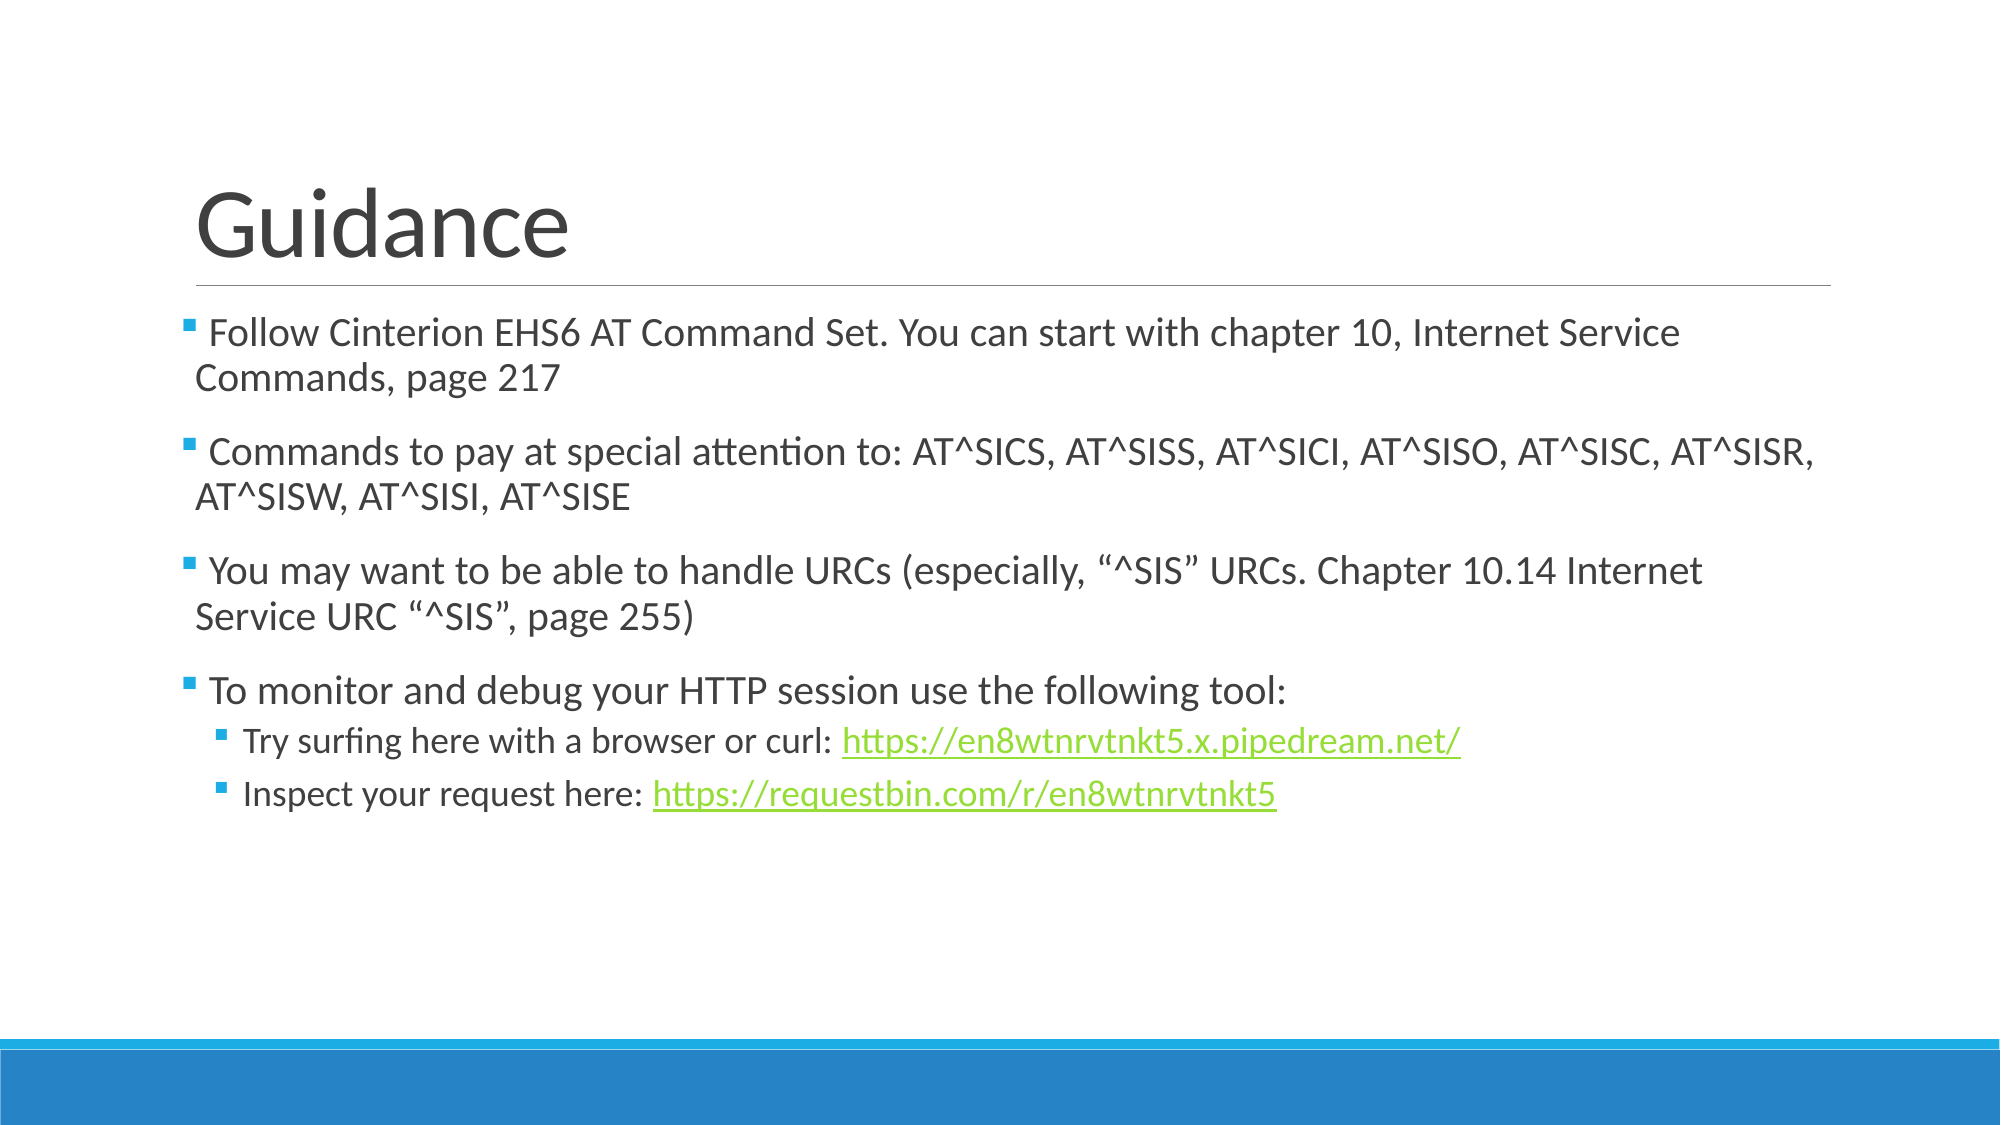

# Guidance
 Follow Cinterion EHS6 AT Command Set. You can start with chapter 10, Internet Service Commands, page 217
 Commands to pay at special attention to: AT^SICS, AT^SISS, AT^SICI, AT^SISO, AT^SISC, AT^SISR, AT^SISW, AT^SISI, AT^SISE
 You may want to be able to handle URCs (especially, “^SIS” URCs. Chapter 10.14 Internet Service URC “^SIS”, page 255)
 To monitor and debug your HTTP session use the following tool:
Try surfing here with a browser or curl: https://en8wtnrvtnkt5.x.pipedream.net/
Inspect your request here: https://requestbin.com/r/en8wtnrvtnkt5